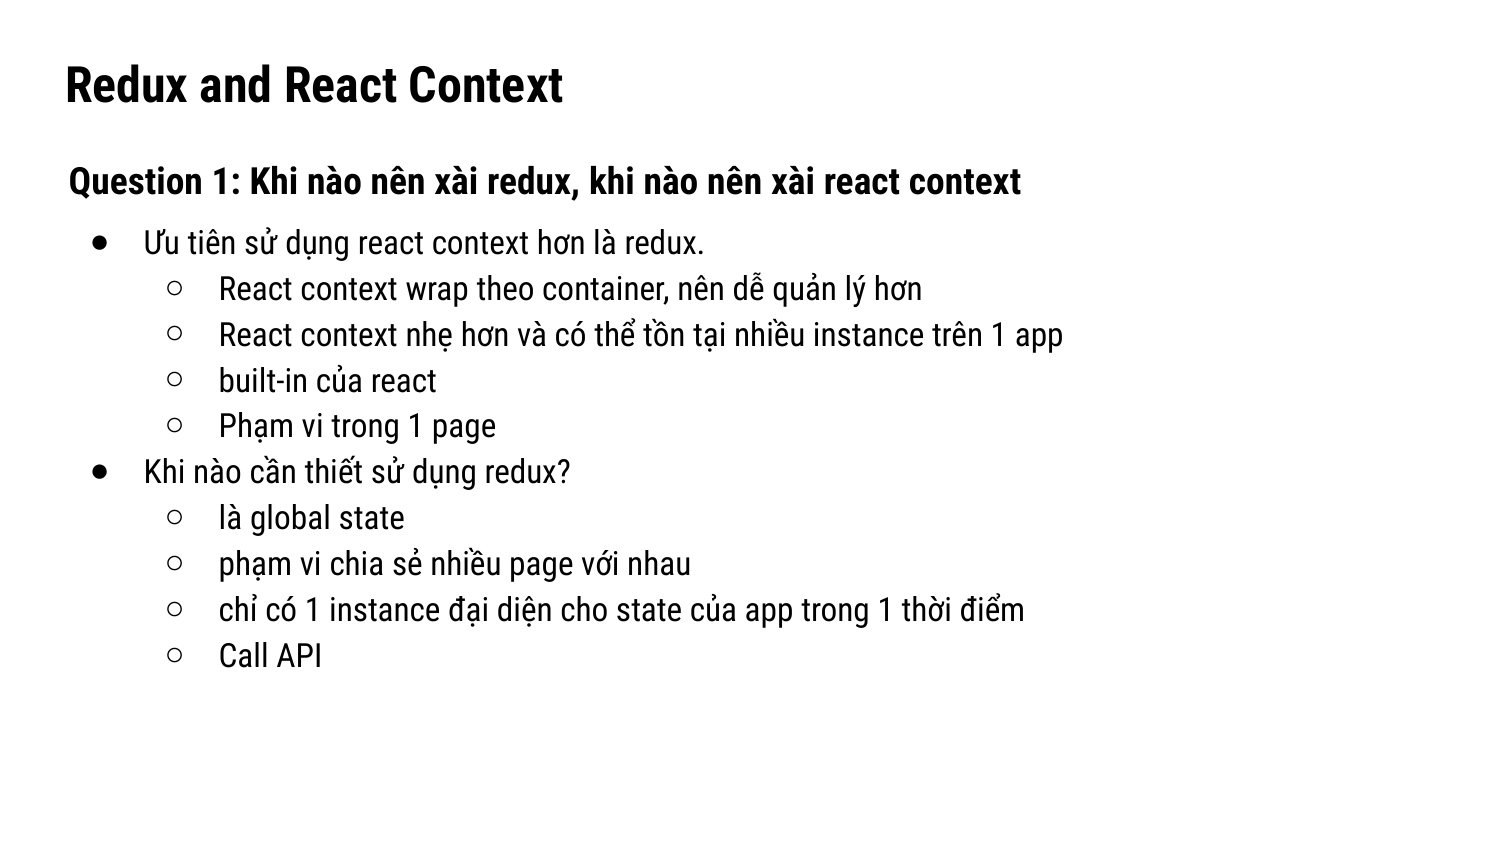

# Redux and React Context
Question 1: Khi nào nên xài redux, khi nào nên xài react context
Ưu tiên sử dụng react context hơn là redux.
React context wrap theo container, nên dễ quản lý hơn
React context nhẹ hơn và có thể tồn tại nhiều instance trên 1 app
built-in của react
Phạm vi trong 1 page
Khi nào cần thiết sử dụng redux?
là global state
phạm vi chia sẻ nhiều page với nhau
chỉ có 1 instance đại diện cho state của app trong 1 thời điểm
Call API